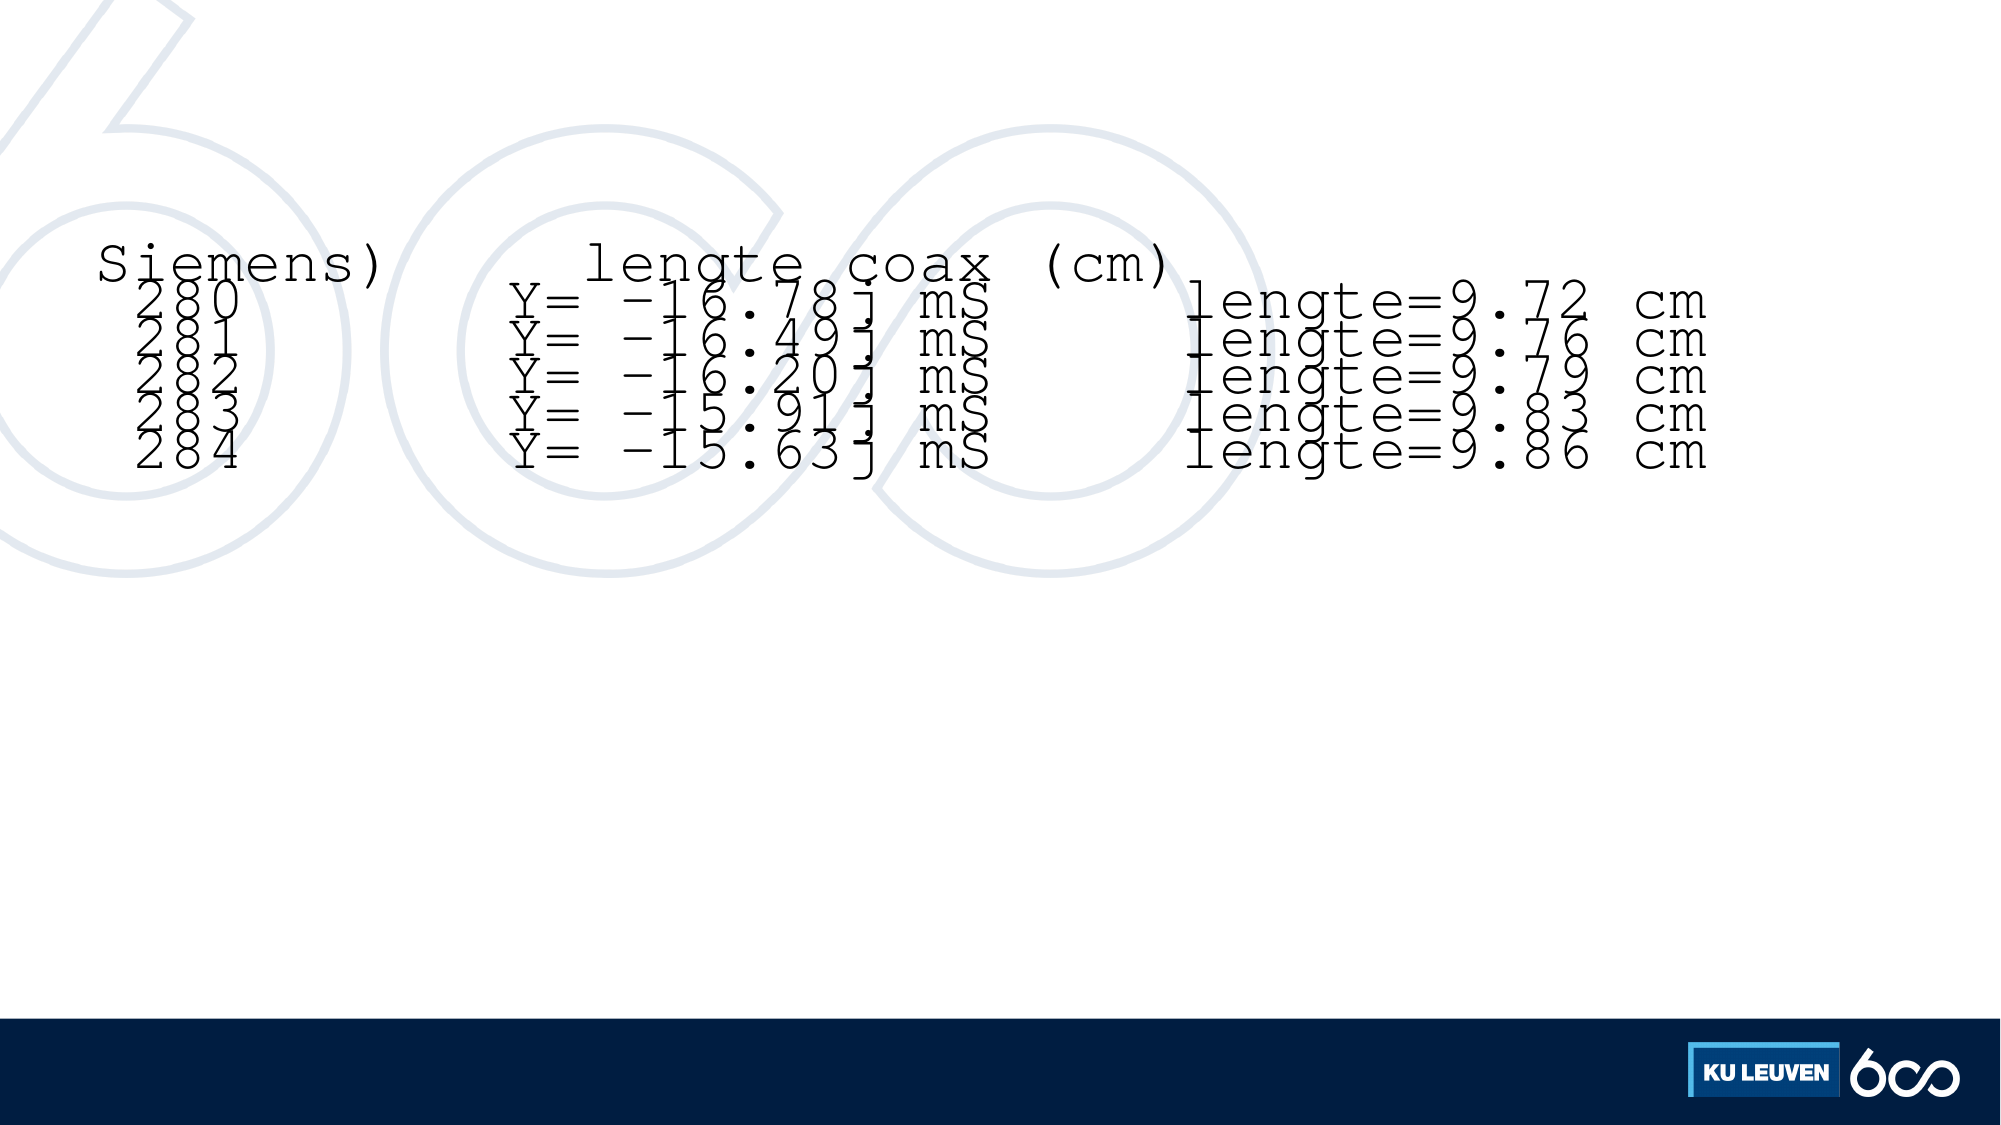

#
Siemens)     lengte coax (cm)
 280       Y= -16.78j mS     lengte=9.72 cm
 281       Y= -16.49j mS     lengte=9.76 cm
 282       Y= -16.20j mS     lengte=9.79 cm
 283       Y= -15.91j mS     lengte=9.83 cm
 284       Y= -15.63j mS     lengte=9.86 cm